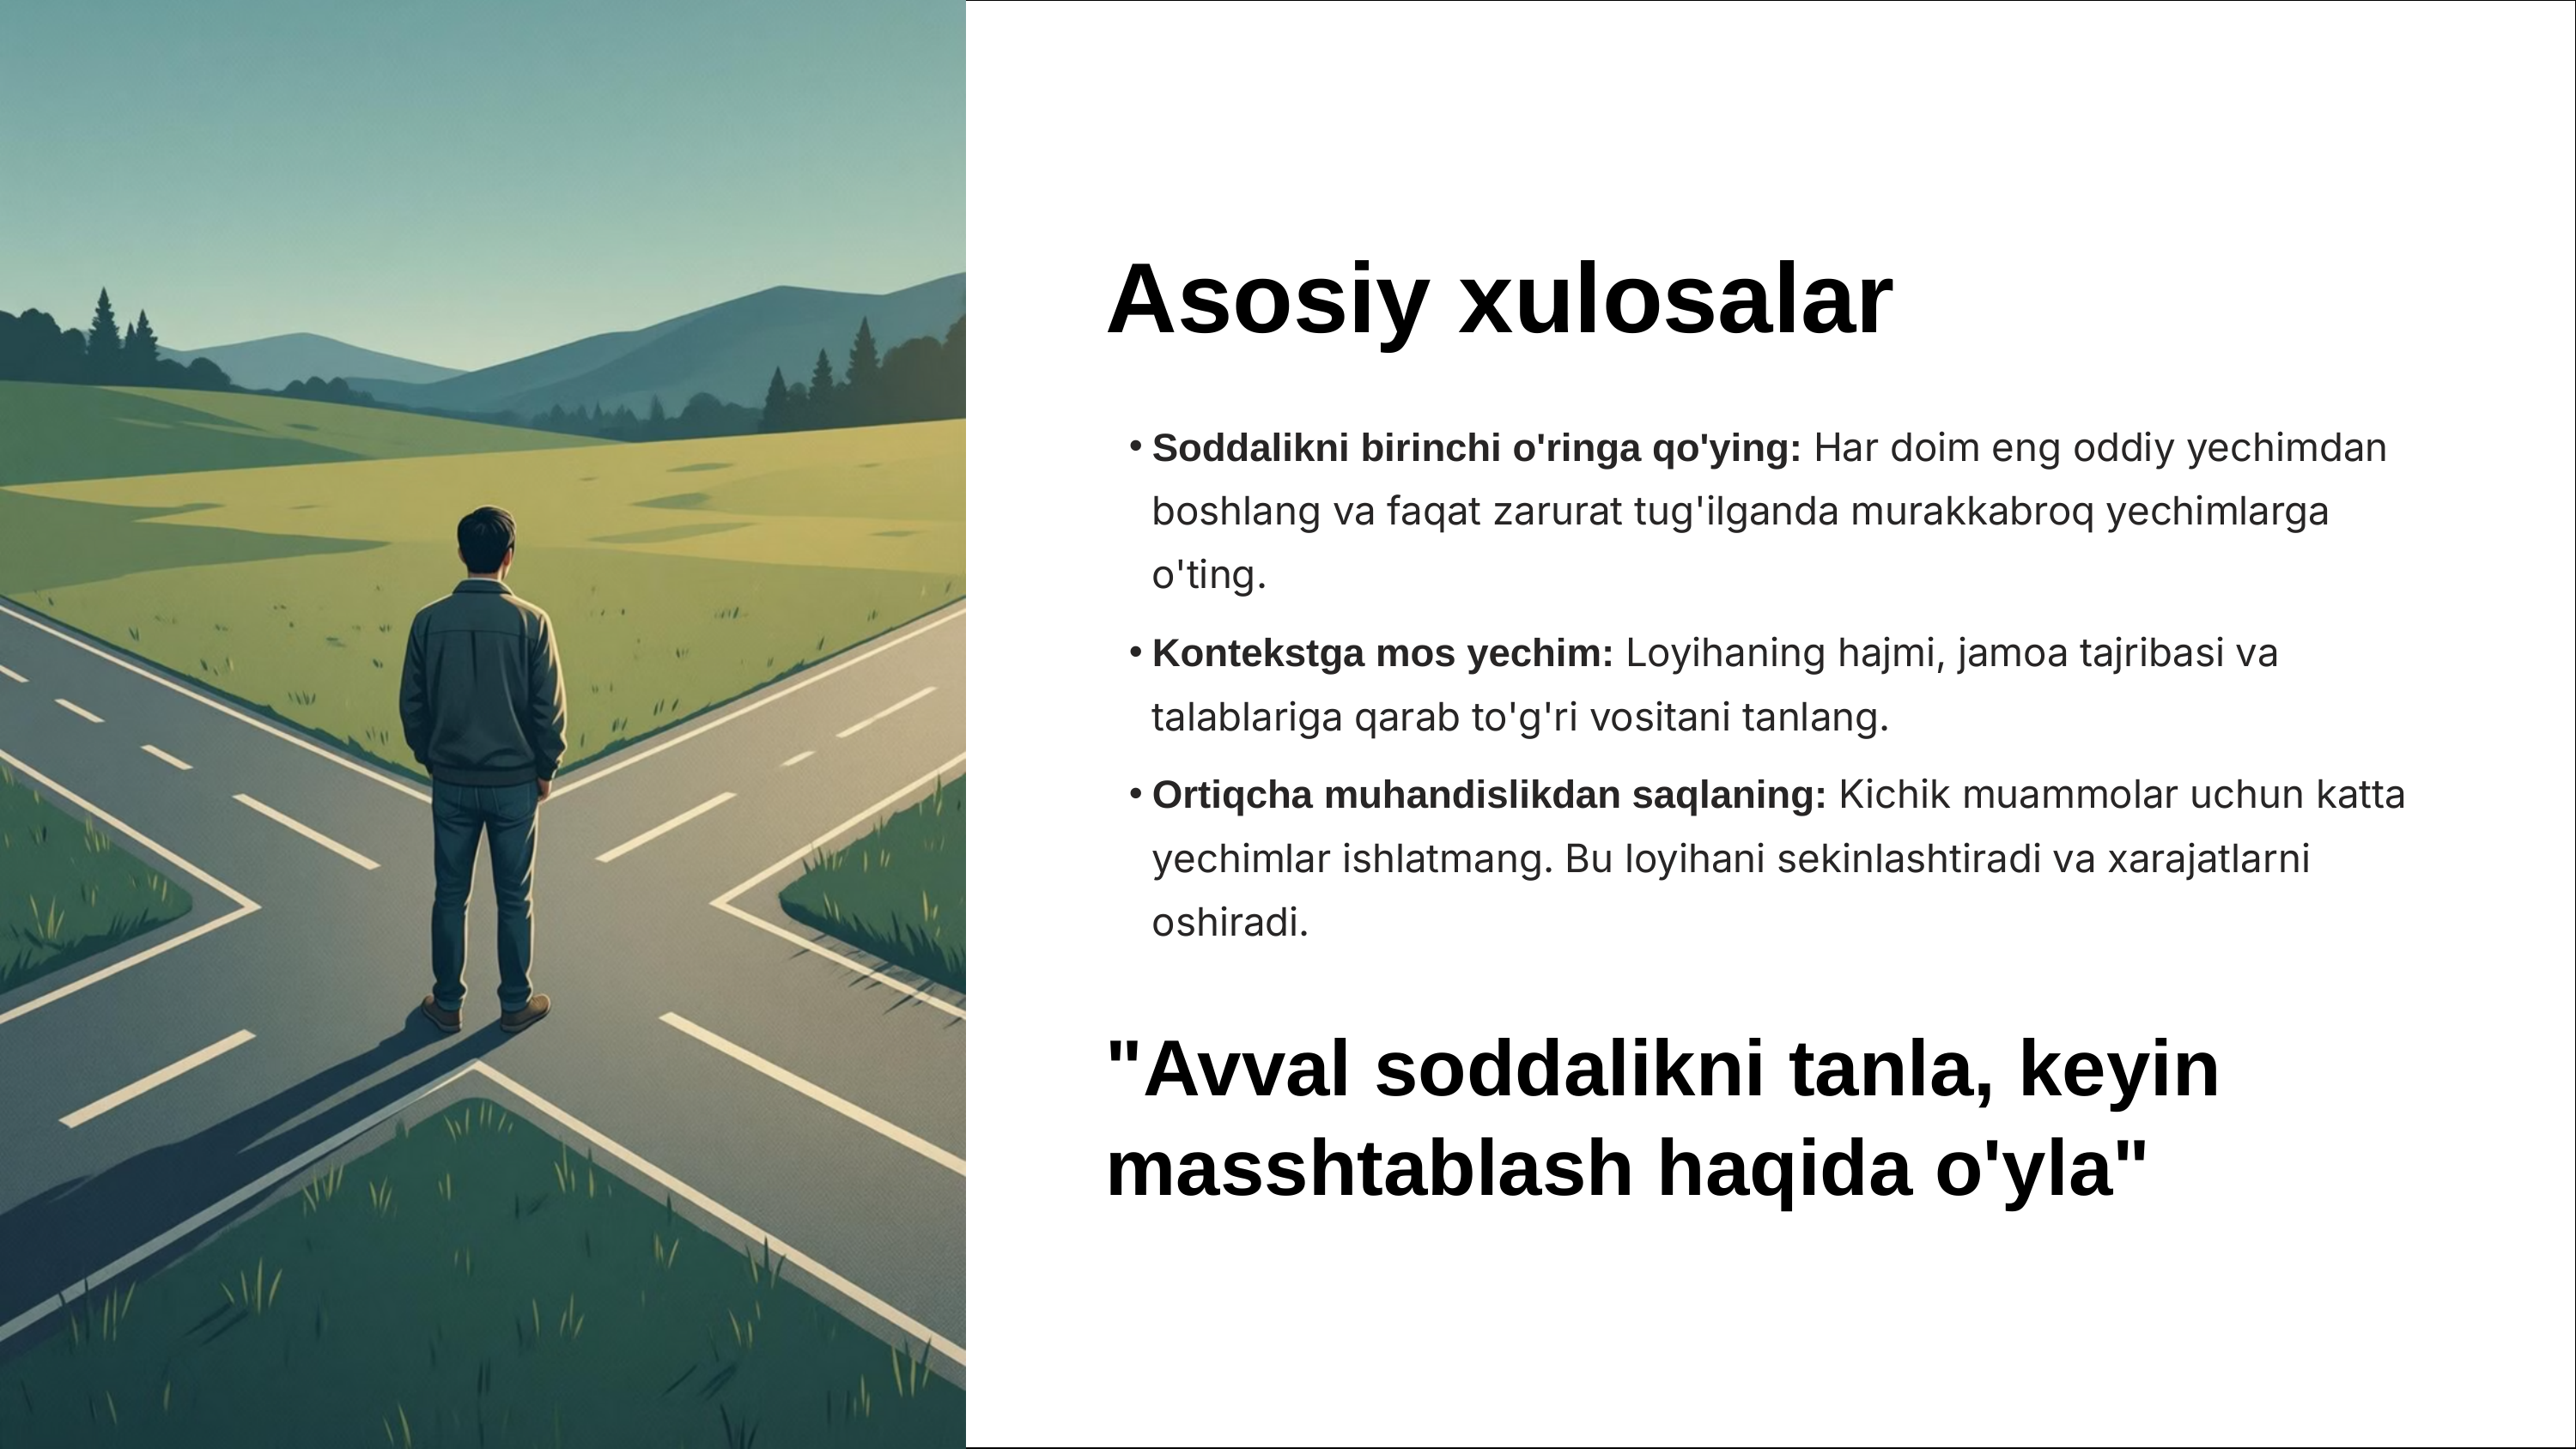

Asosiy xulosalar
Soddalikni birinchi o'ringa qo'ying: Har doim eng oddiy yechimdan boshlang va faqat zarurat tug'ilganda murakkabroq yechimlarga o'ting.
Kontekstga mos yechim: Loyihaning hajmi, jamoa tajribasi va talablariga qarab to'g'ri vositani tanlang.
Ortiqcha muhandislikdan saqlaning: Kichik muammolar uchun katta yechimlar ishlatmang. Bu loyihani sekinlashtiradi va xarajatlarni oshiradi.
"Avval soddalikni tanla, keyin masshtablash haqida o'yla"